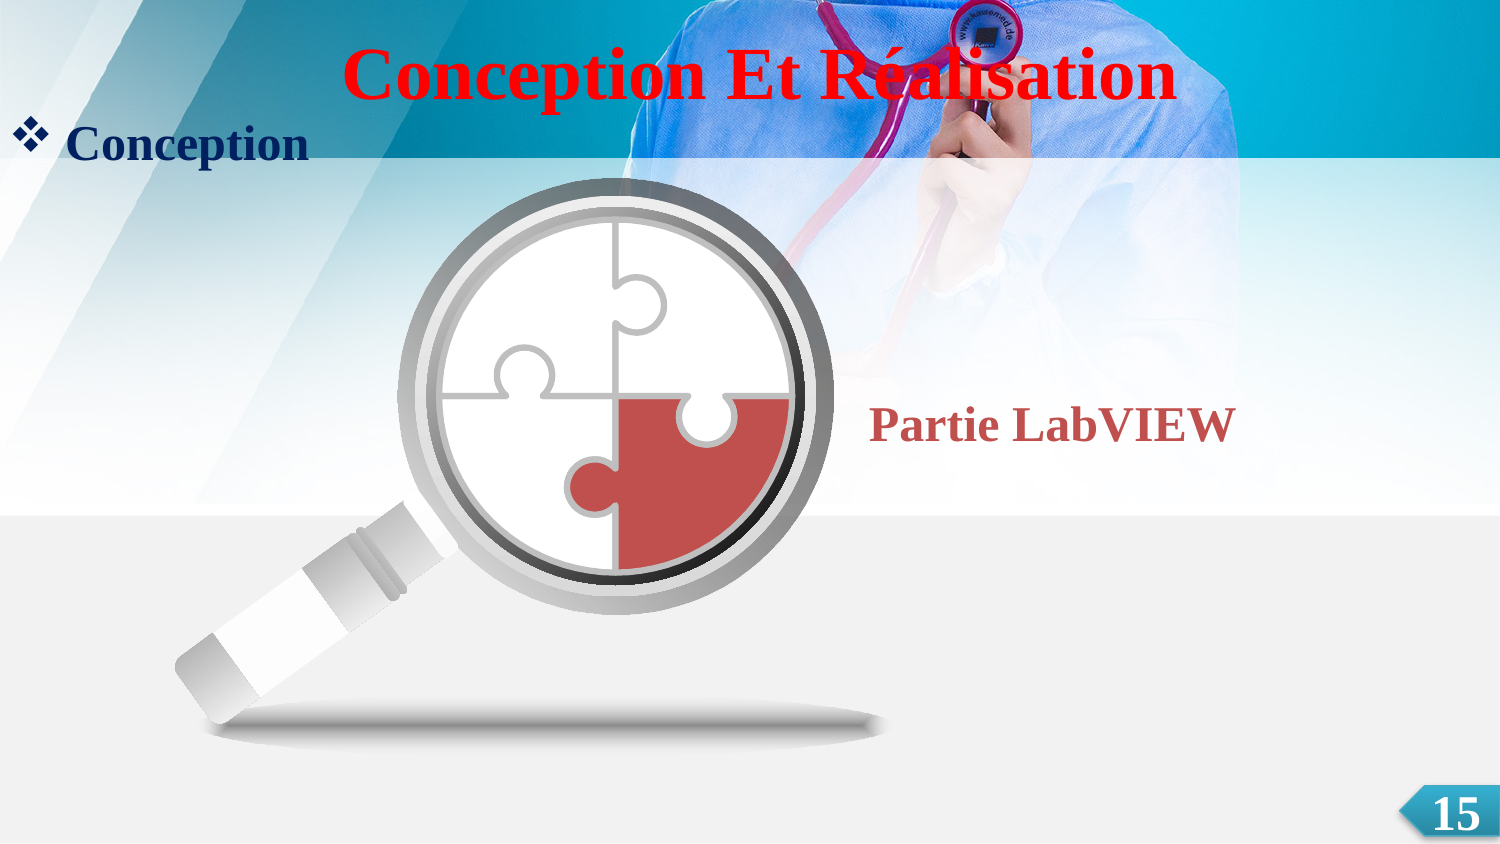

Conception Et Réalisation
Conception

Partie LabVIEW

15